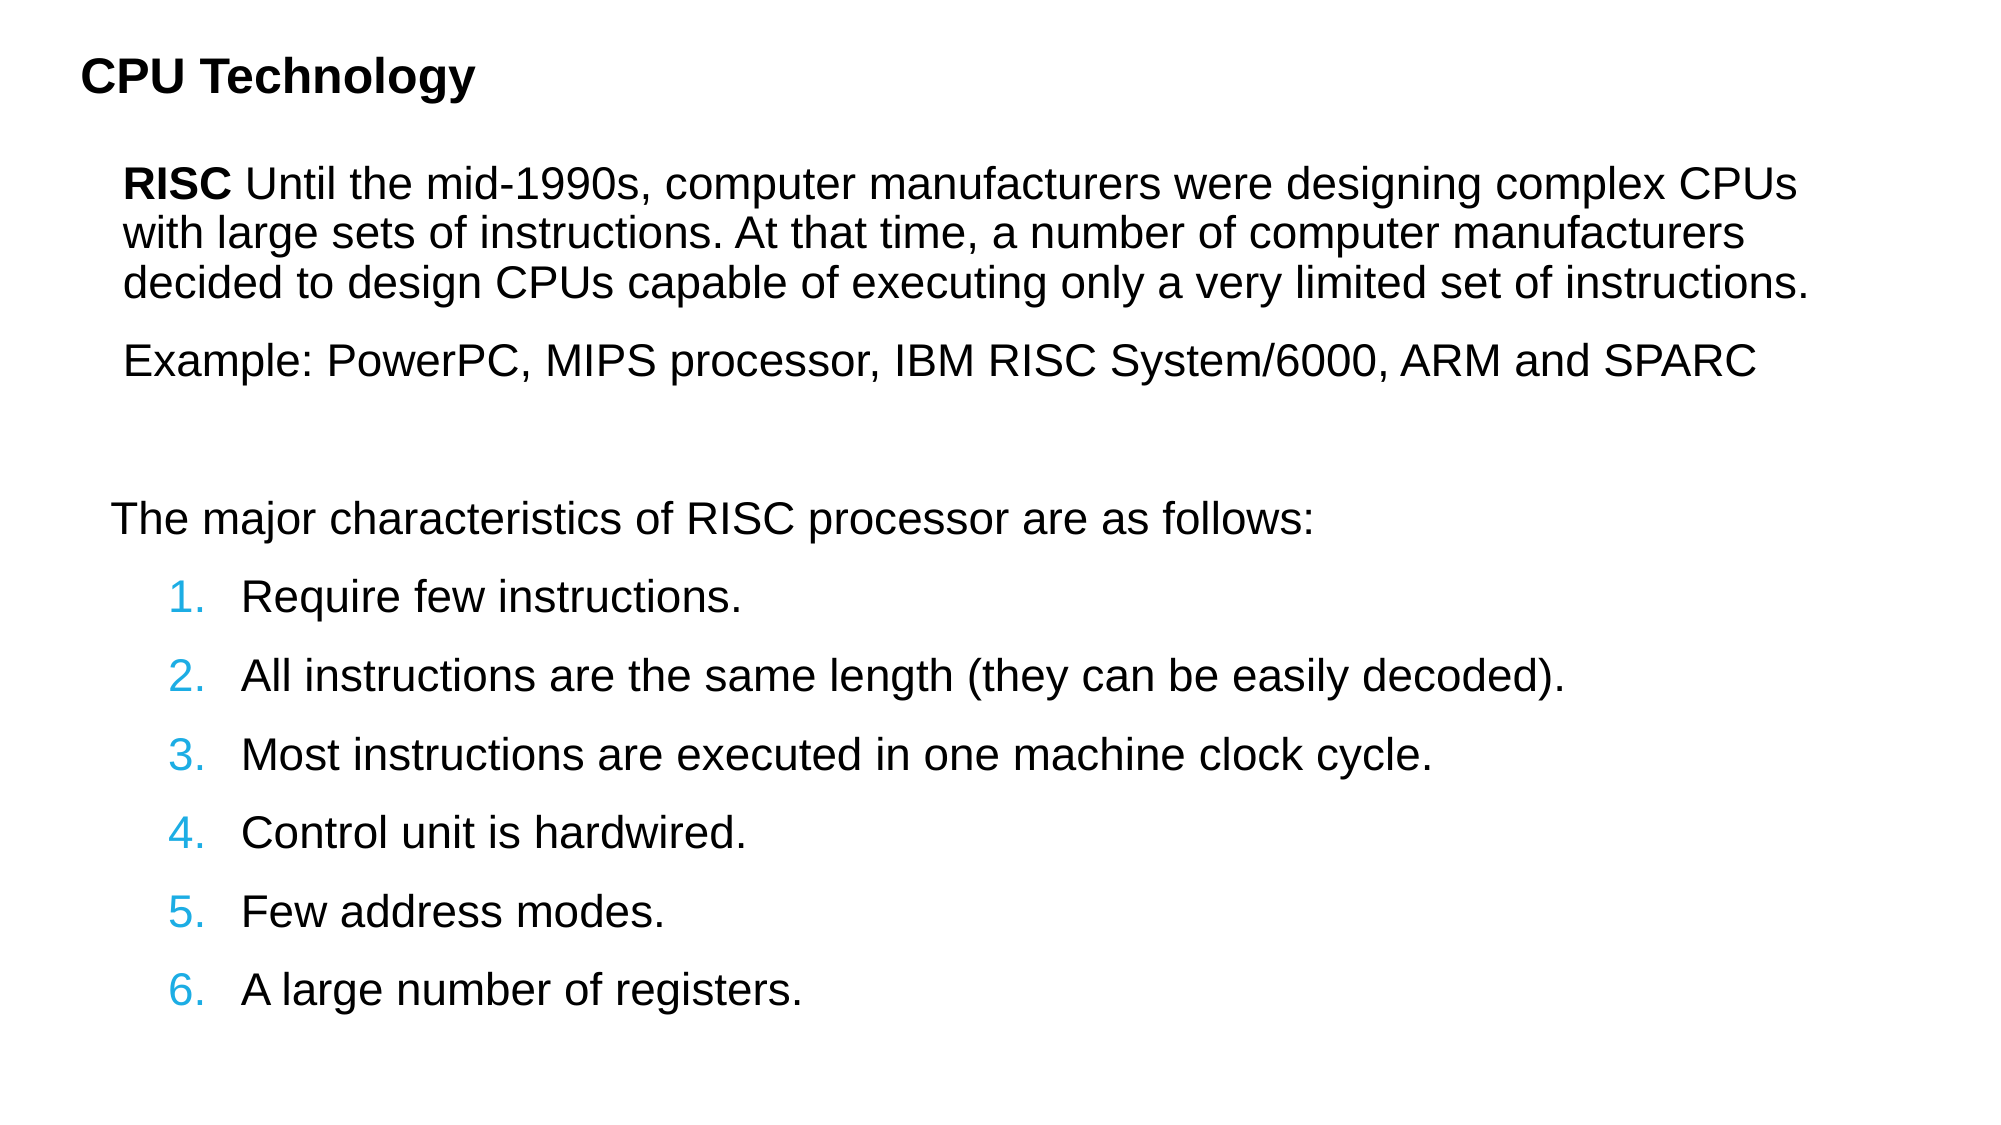

CPU Technology
RISC Until the mid-1990s, computer manufacturers were designing complex CPUs with large sets of instructions. At that time, a number of computer manufacturers decided to design CPUs capable of executing only a very limited set of instructions.
Example: PowerPC, MIPS processor, IBM RISC System/6000, ARM and SPARC

The major characteristics of RISC processor are as follows:
Require few instructions.
All instructions are the same length (they can be easily decoded).
Most instructions are executed in one machine clock cycle.
Control unit is hardwired.
Few address modes.
A large number of registers.